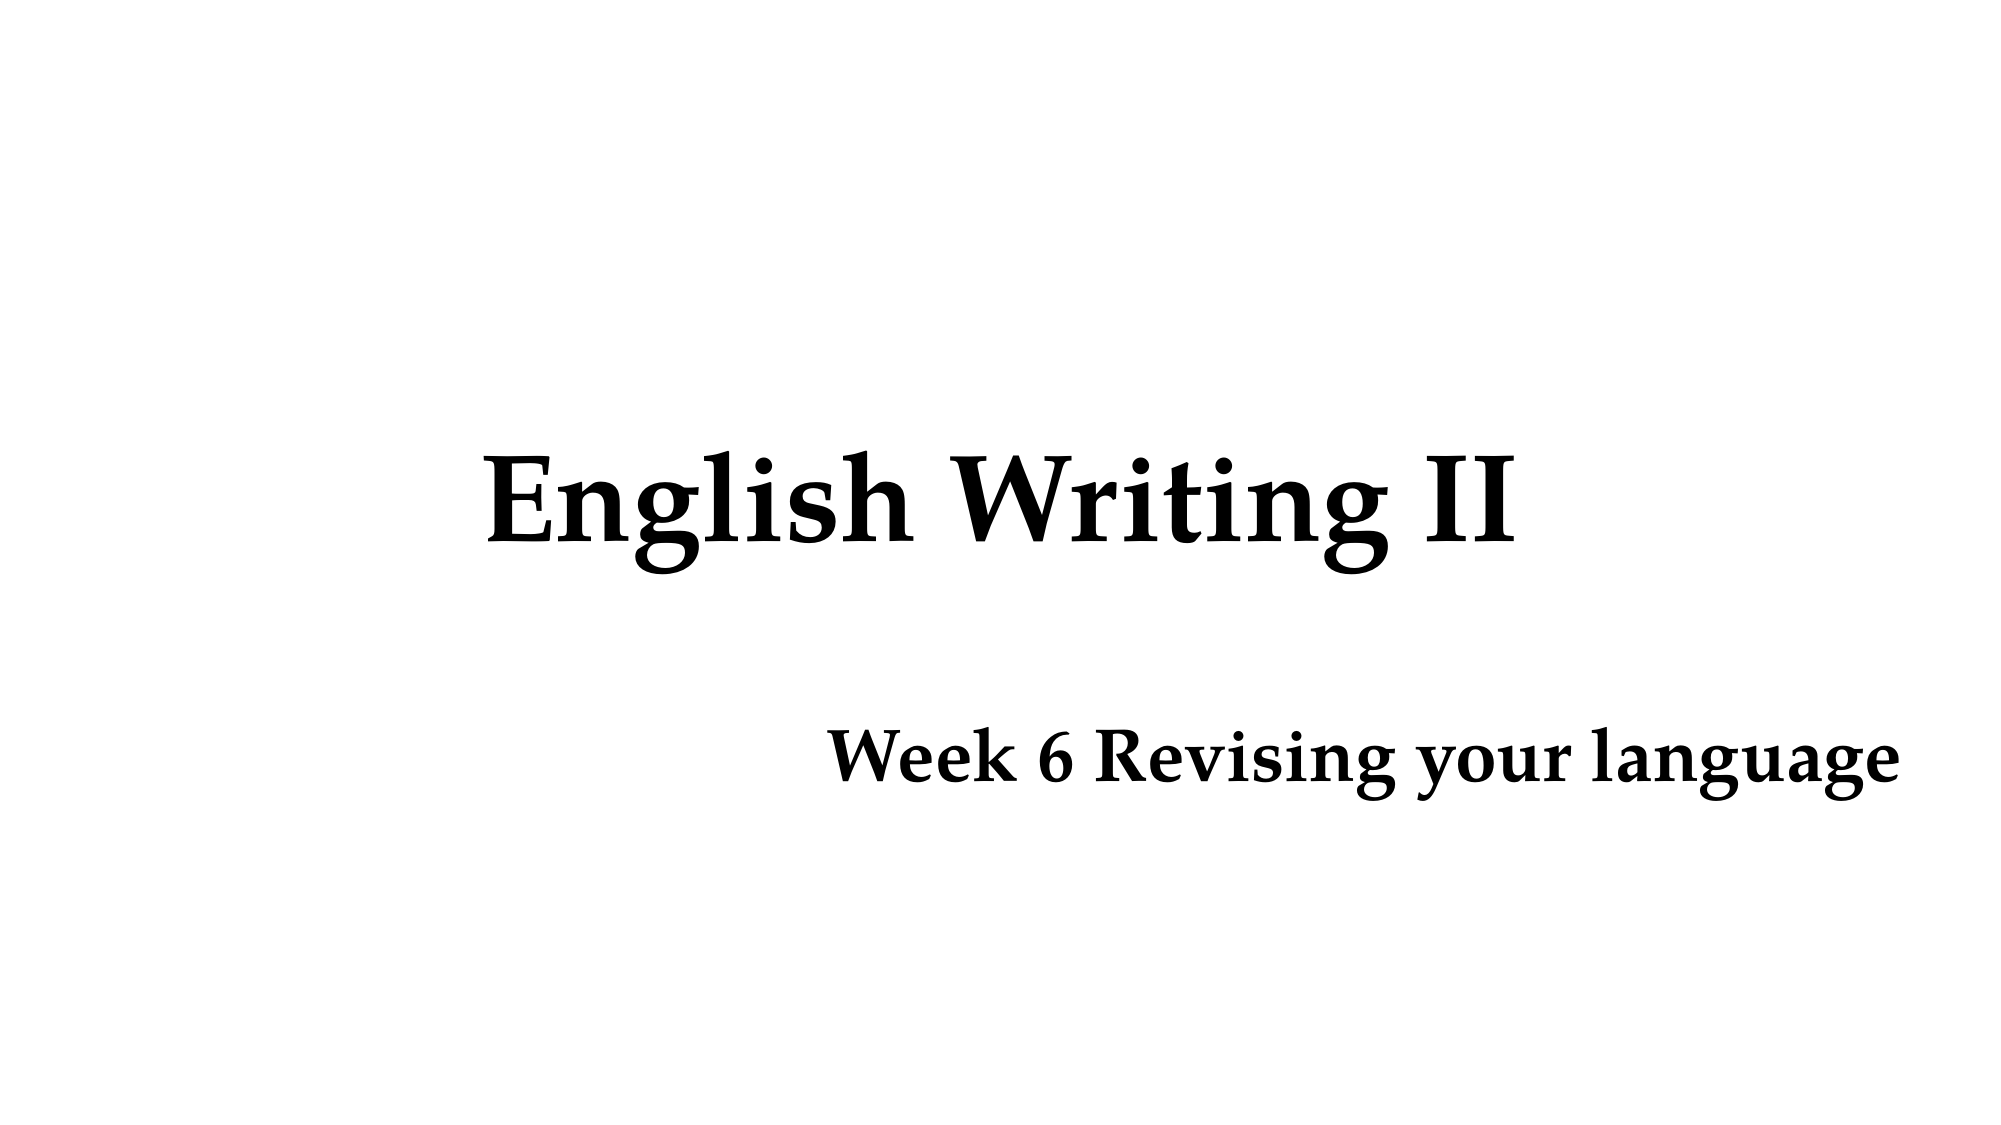

# English Writing II
Week 6 Revising your language